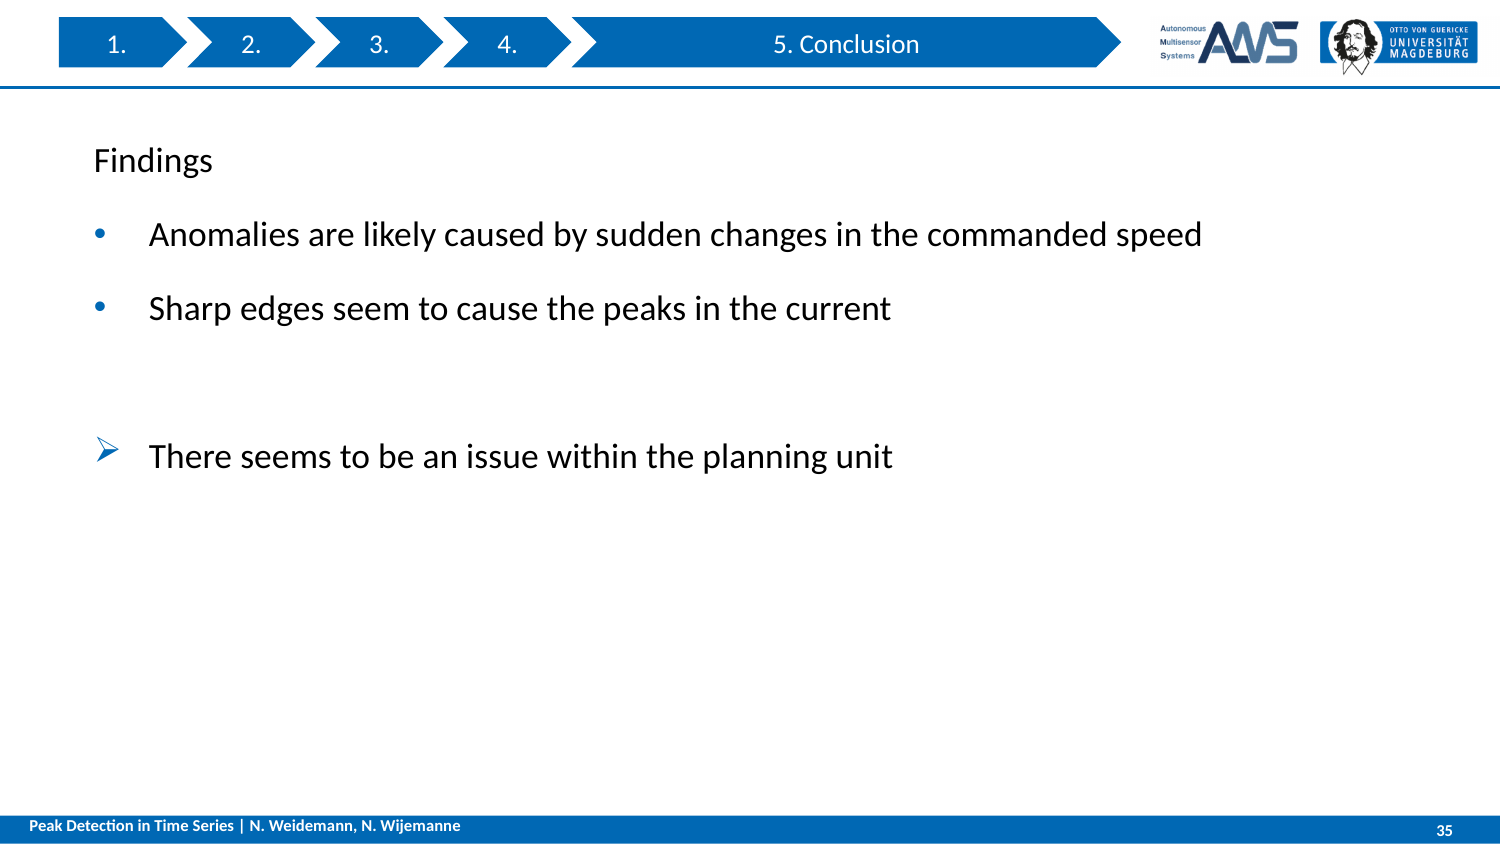

3.
4.
1.
2.
5. Conclusion
Findings
Anomalies are likely caused by sudden changes in the commanded speed
Sharp edges seem to cause the peaks in the current

There seems to be an issue within the planning unit
Peak Detection in Time Series | N. Weidemann, N. Wijemanne
35